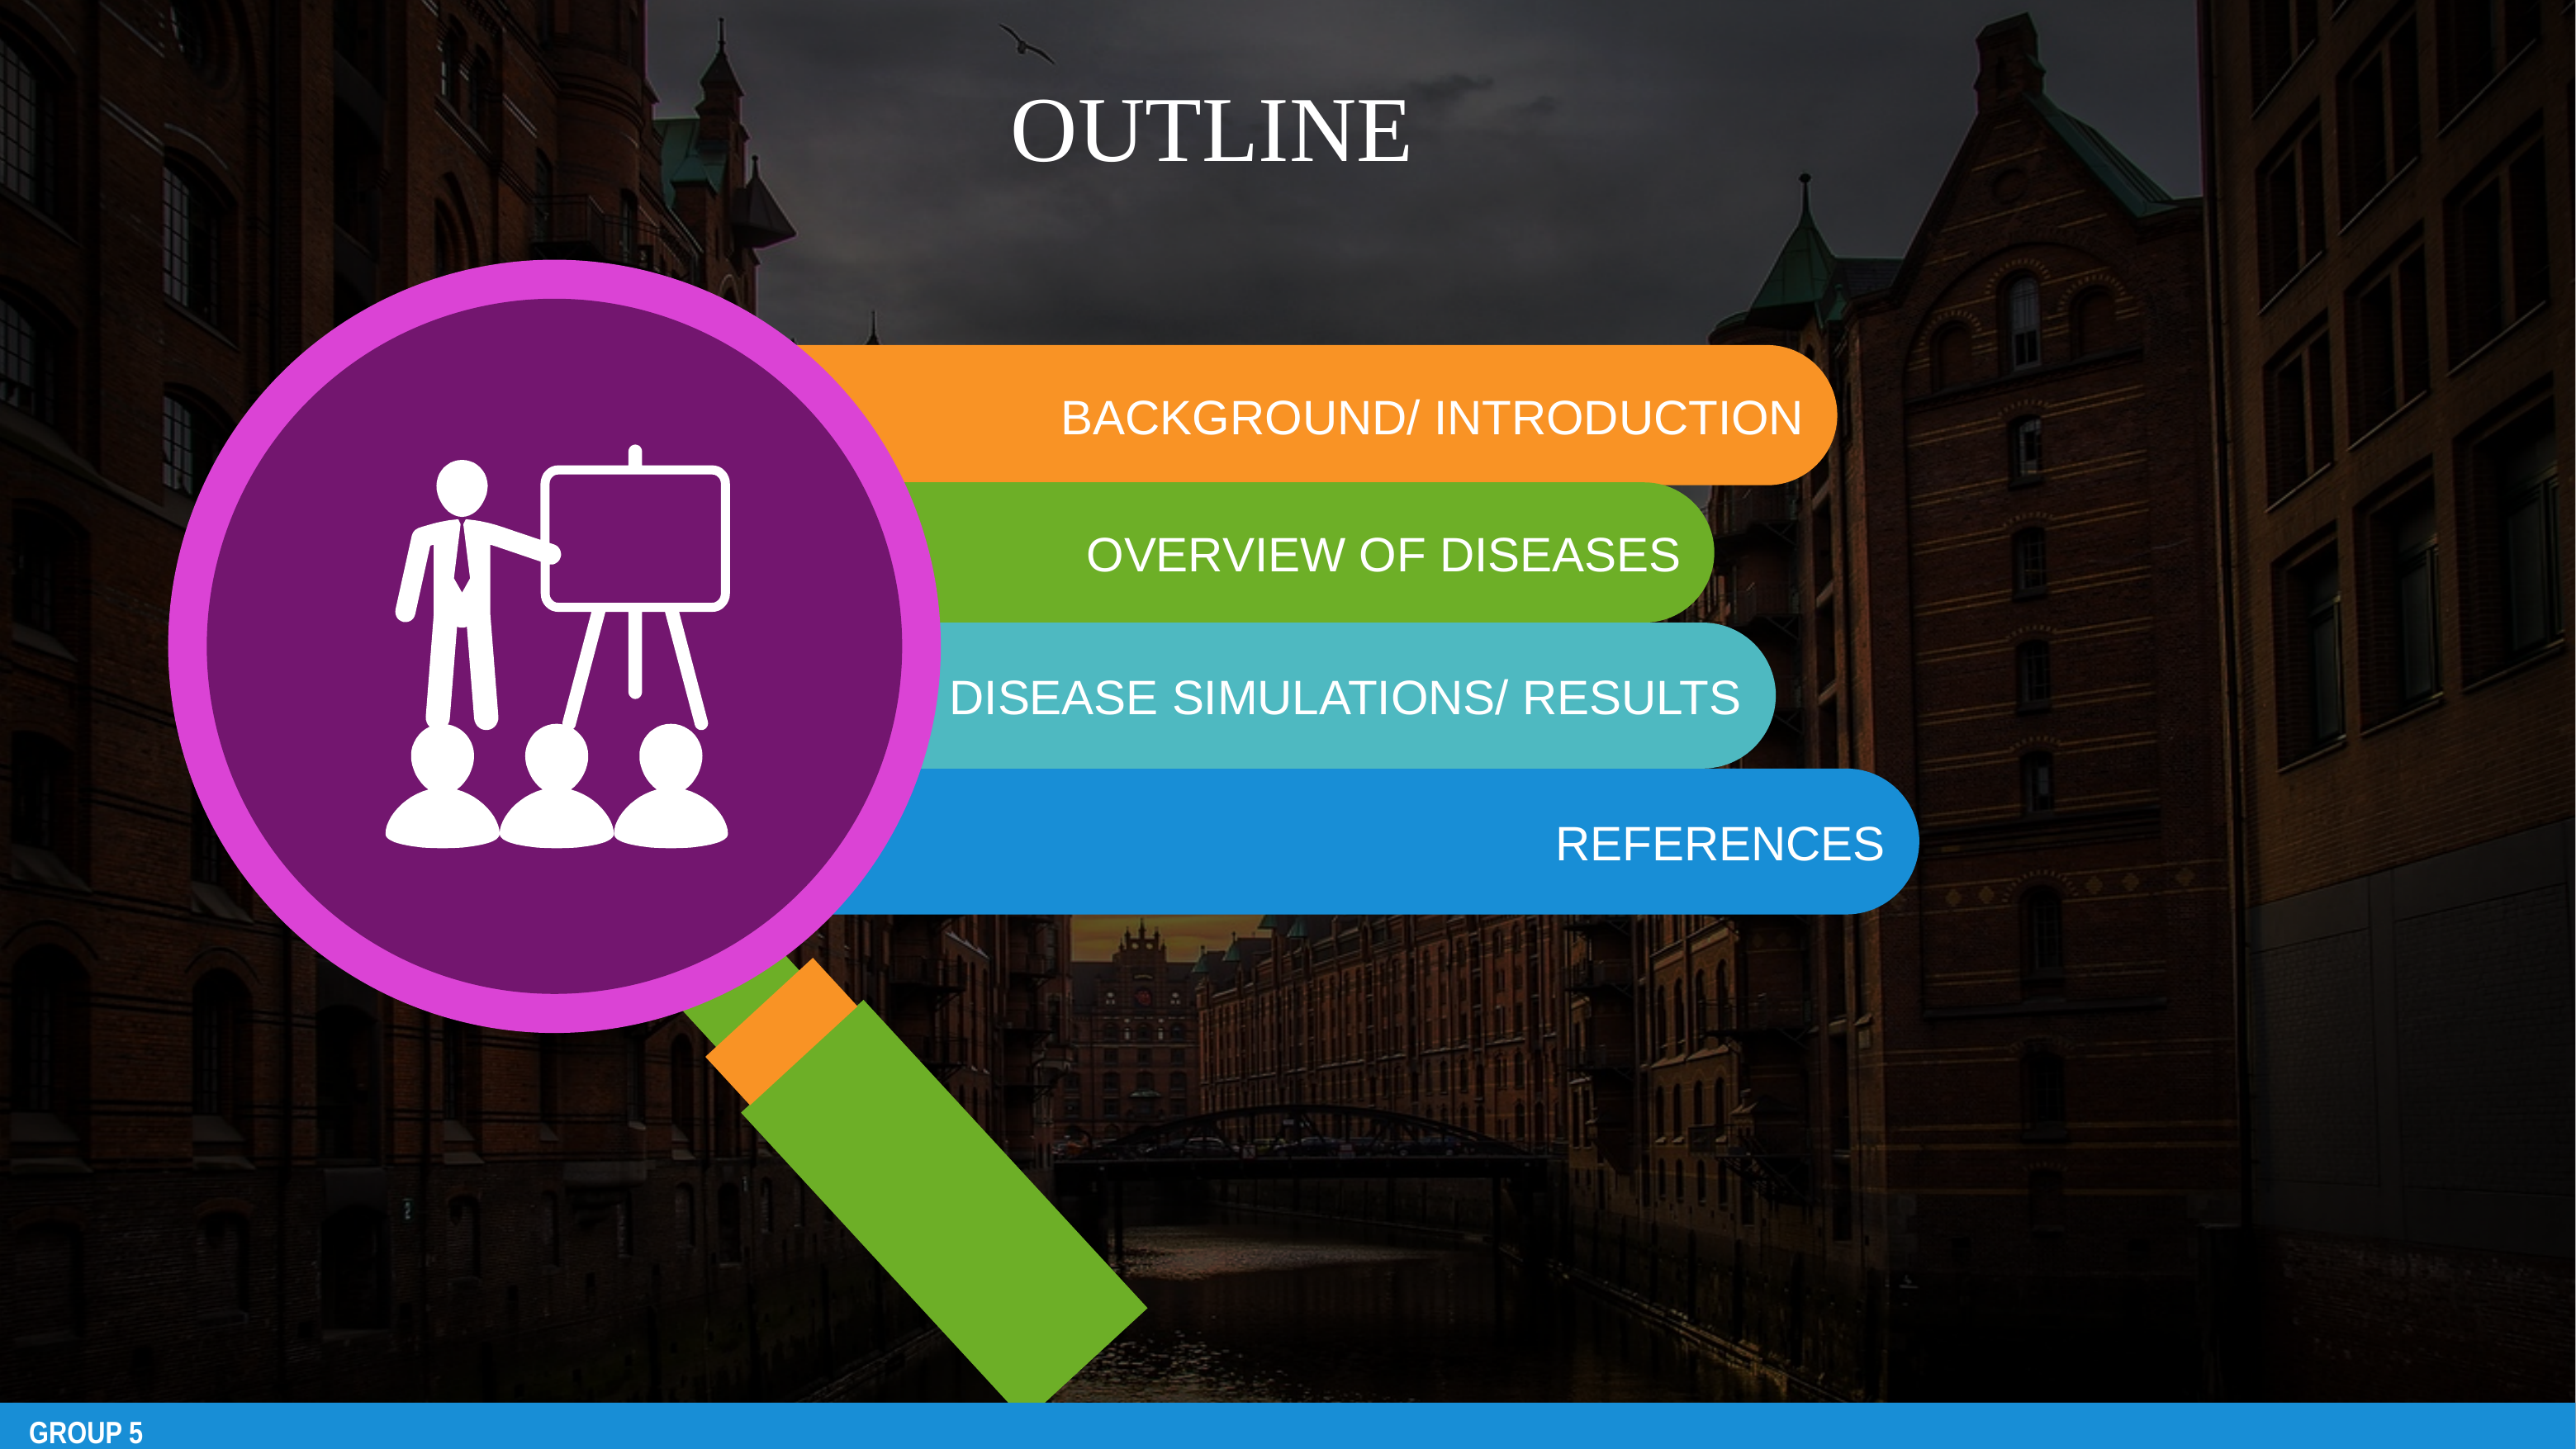

OUTLINE

BACKGROUND/ INTRODUCTION
OVERVIEW OF DISEASES
DISEASE SIMULATIONS/ RESULTS
REFERENCES

GROUP 5